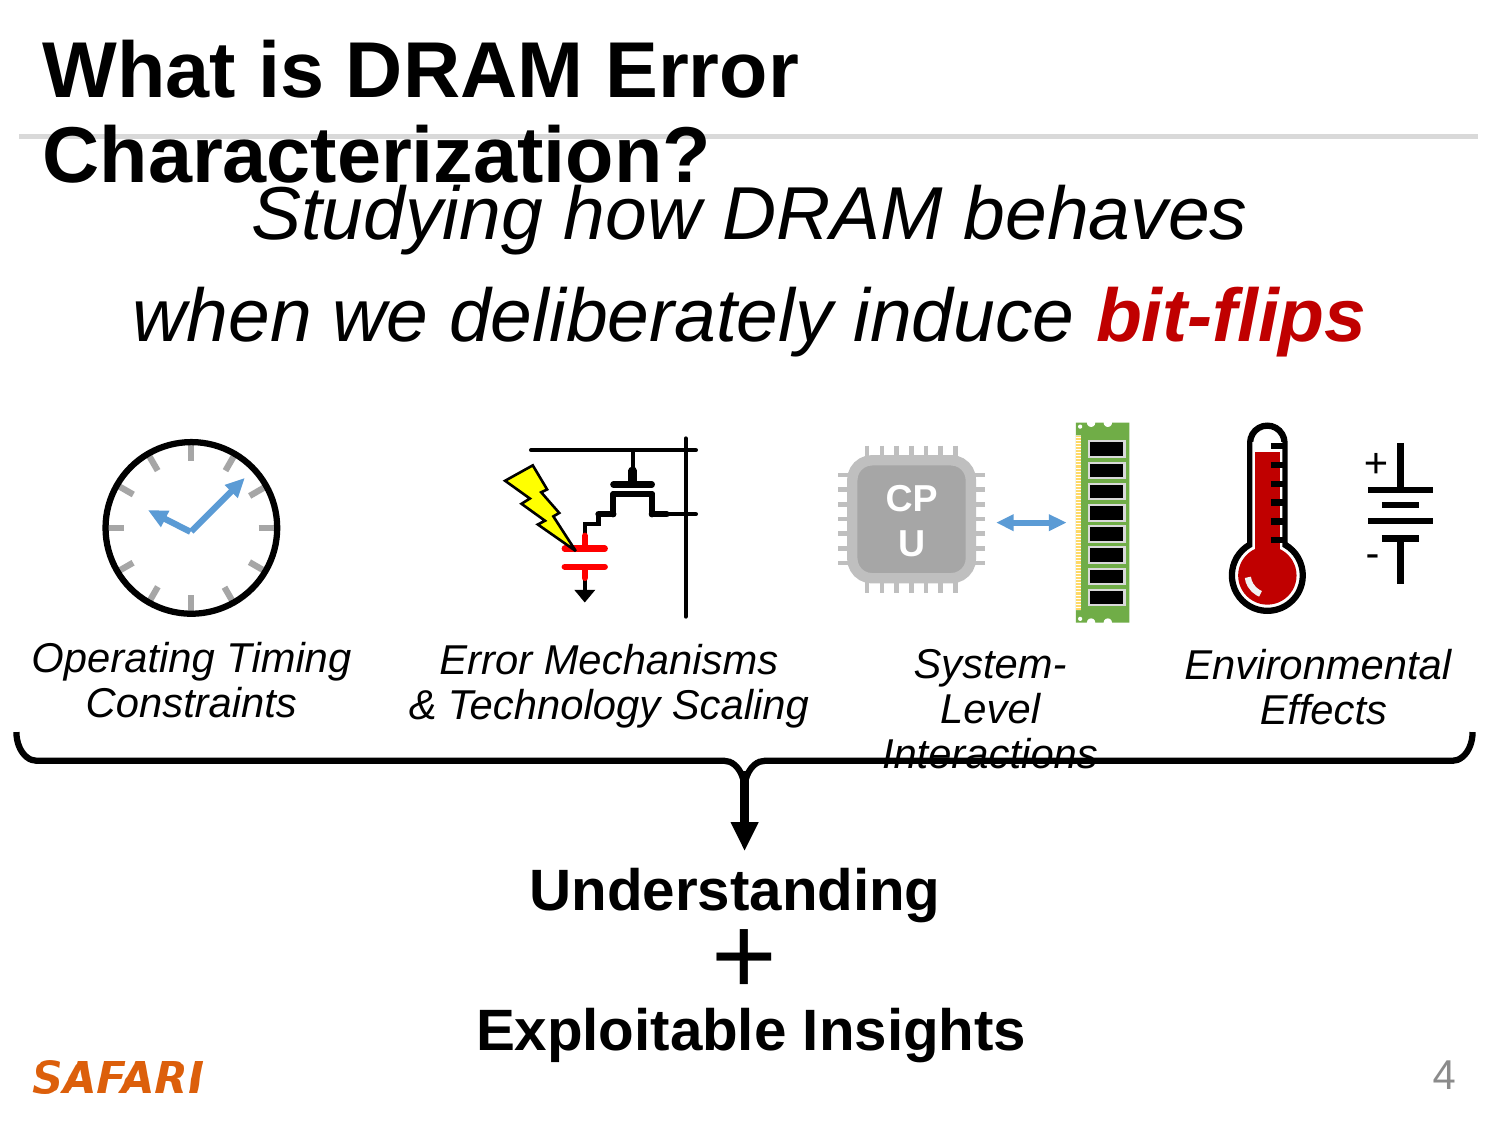

# What is DRAM Error Characterization?
Studying how DRAM behaves
when we deliberately induce bit-flips
CPU

System-Level
Interactions

+
-
Environmental
Effects

Error Mechanisms
& Technology Scaling

Operating Timing Constraints

Understanding

 Exploitable Insights
+